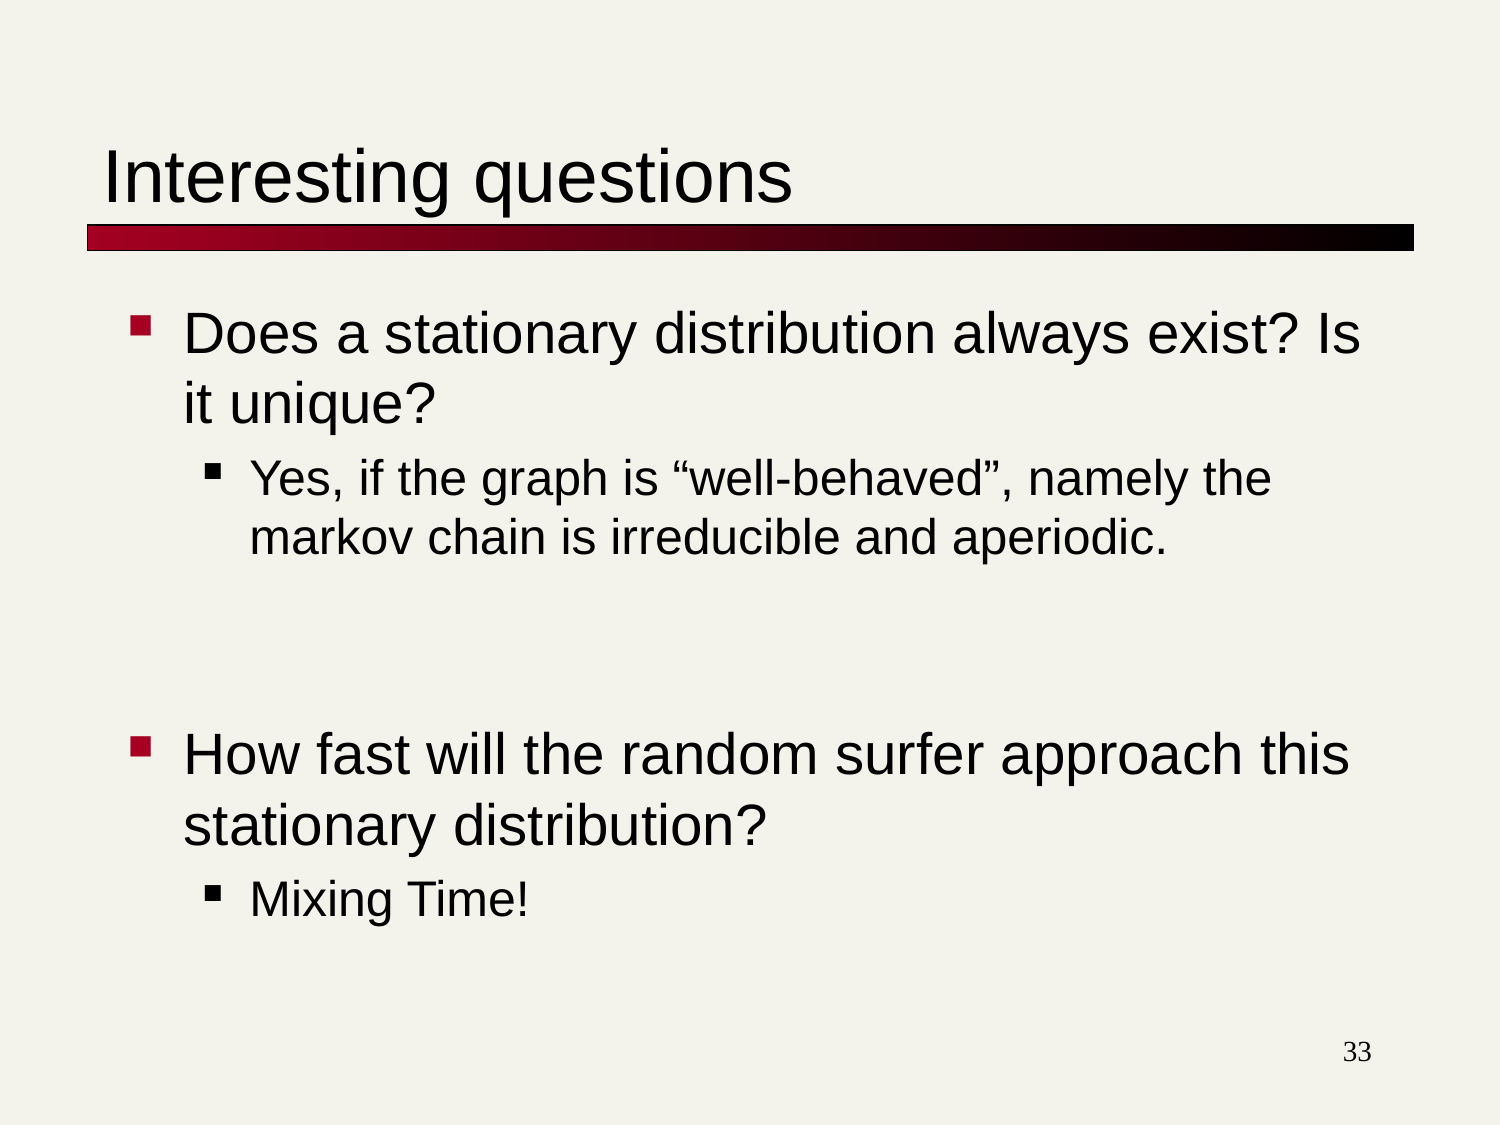

# Interesting questions
Does a stationary distribution always exist? Is it unique?
Yes, if the graph is “well-behaved”, namely the markov chain is irreducible and aperiodic.

How fast will the random surfer approach this stationary distribution?
Mixing Time!
33